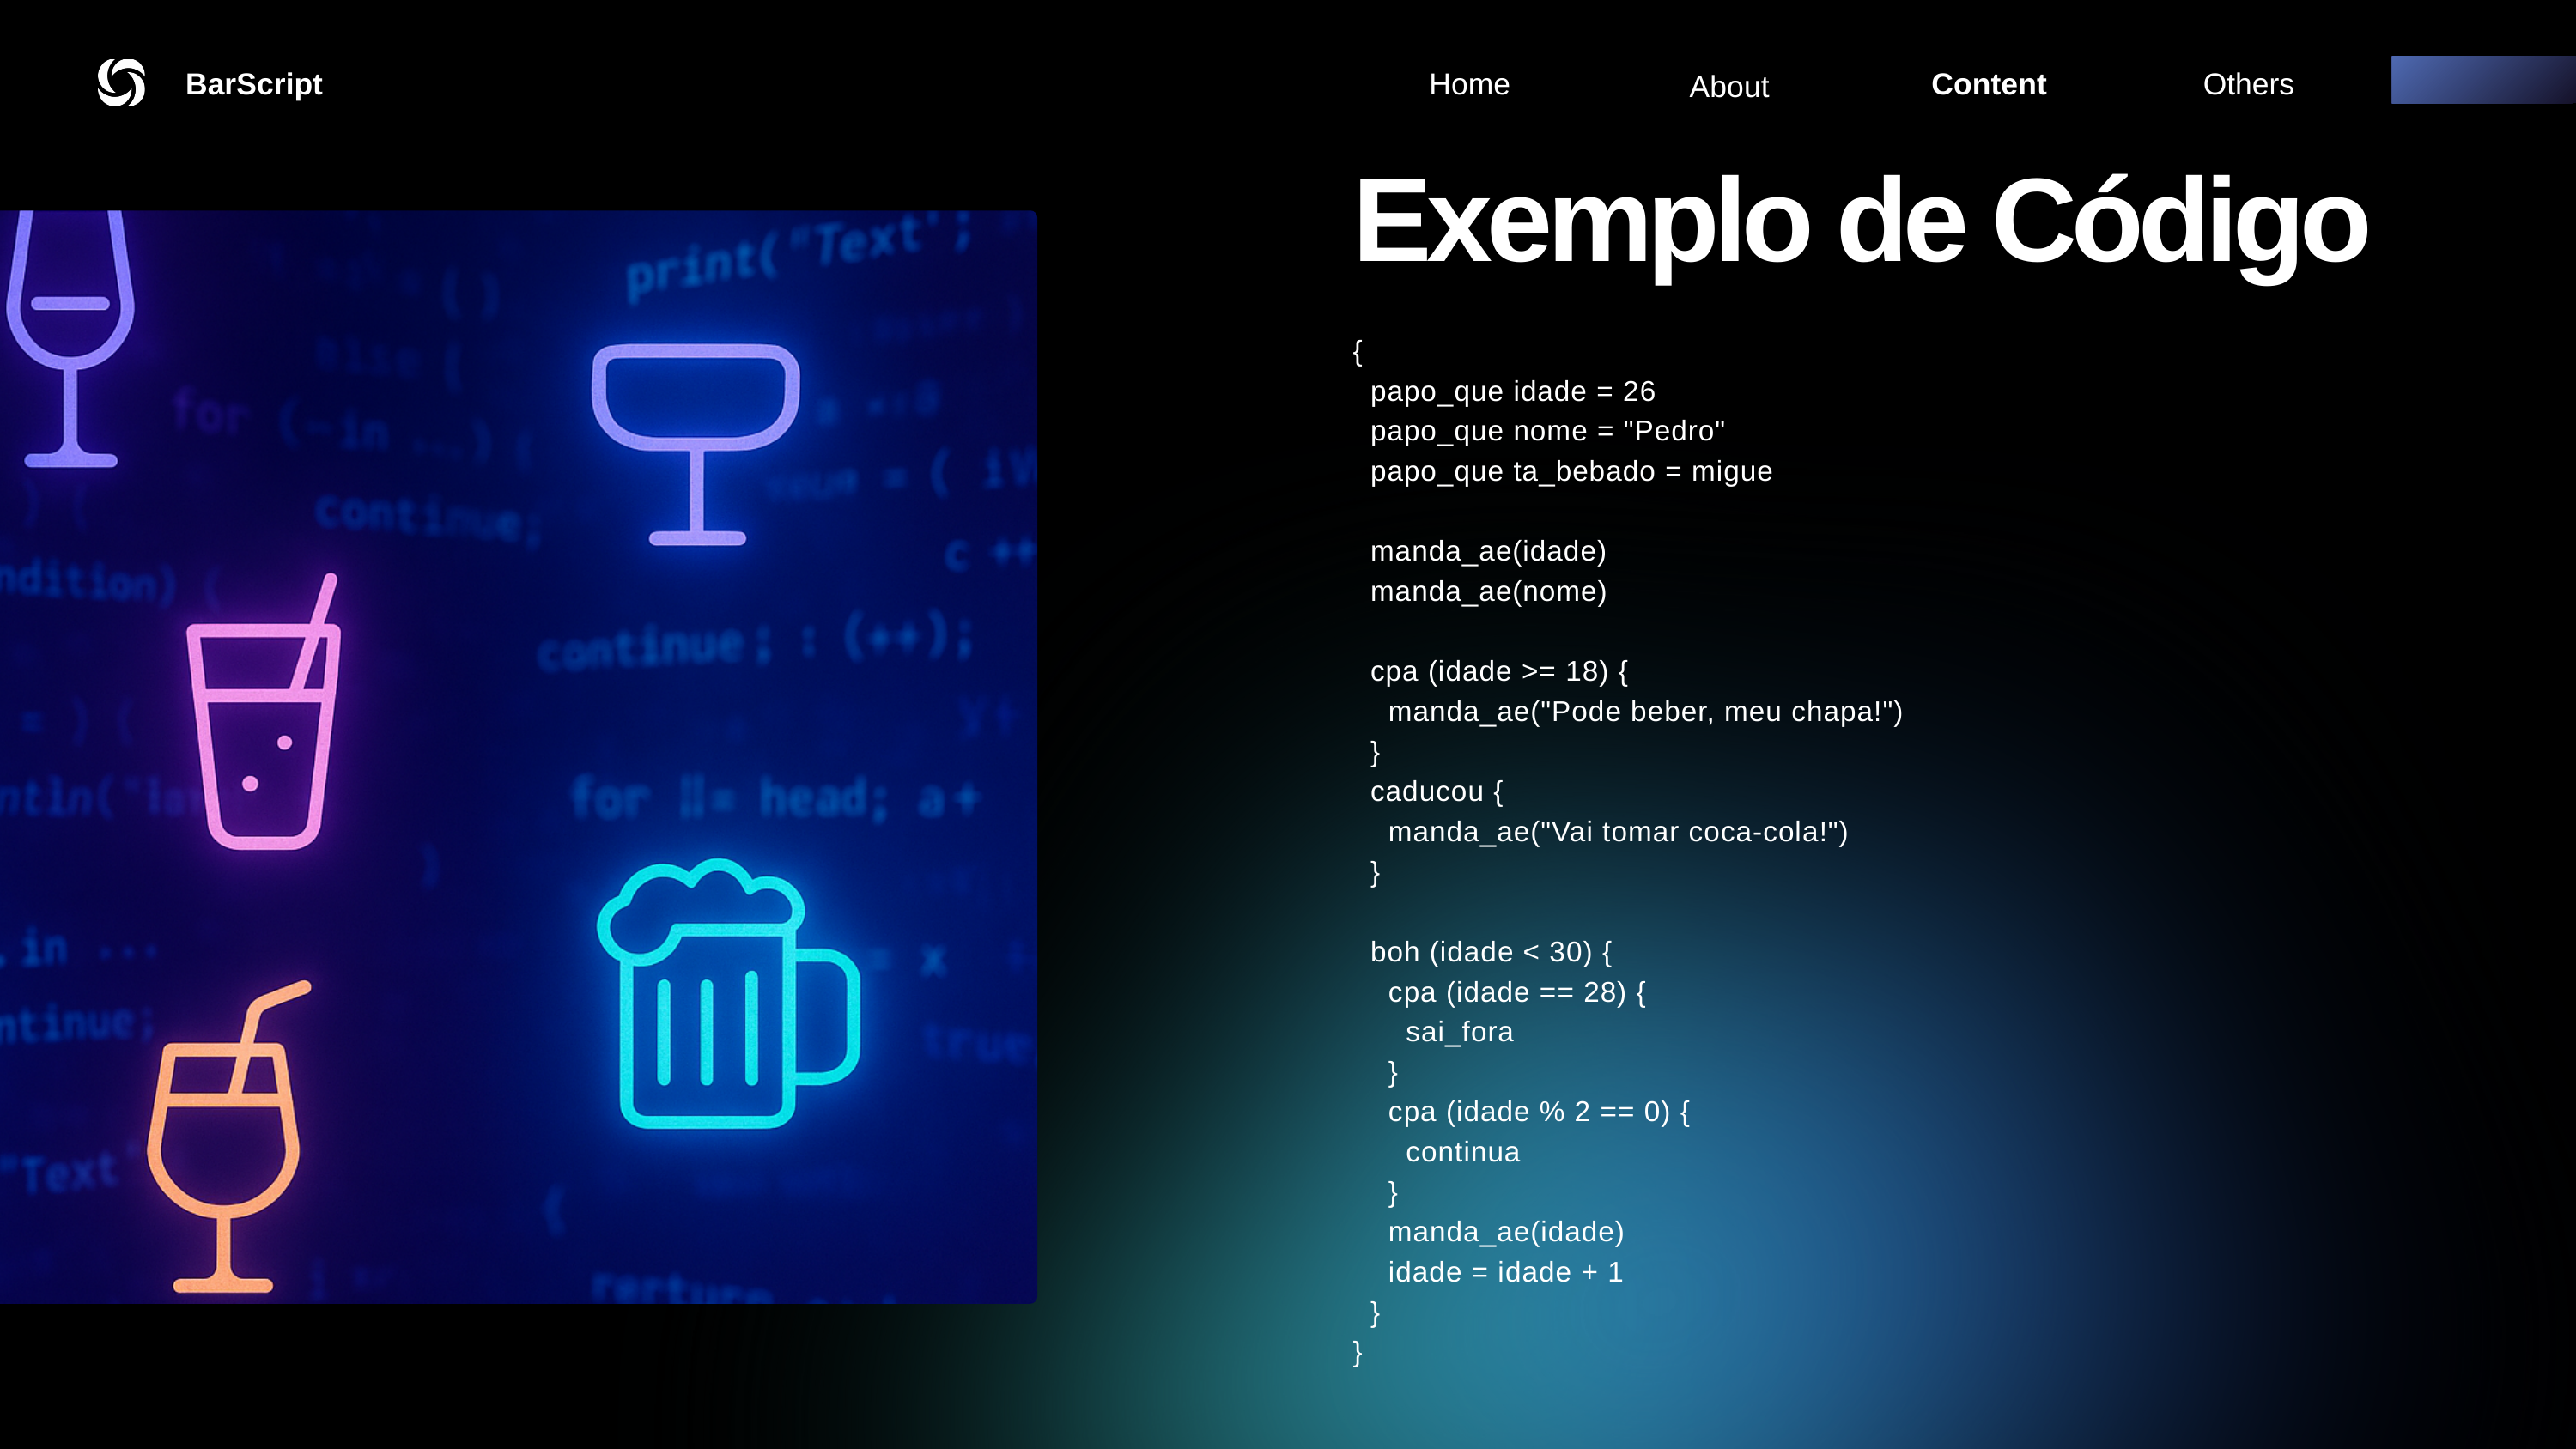

BarScript
Home
Content
Others

About
Exemplo de Código

{
  papo_que idade = 26
  papo_que nome = "Pedro"
  papo_que ta_bebado = migue

  manda_ae(idade)
  manda_ae(nome)

  cpa (idade >= 18) {
    manda_ae("Pode beber, meu chapa!")
  }
  caducou {
    manda_ae("Vai tomar coca-cola!")
  }

  boh (idade < 30) {
    cpa (idade == 28) {
      sai_fora
    }
    cpa (idade % 2 == 0) {
      continua
    }
    manda_ae(idade)
    idade = idade + 1
  }
}